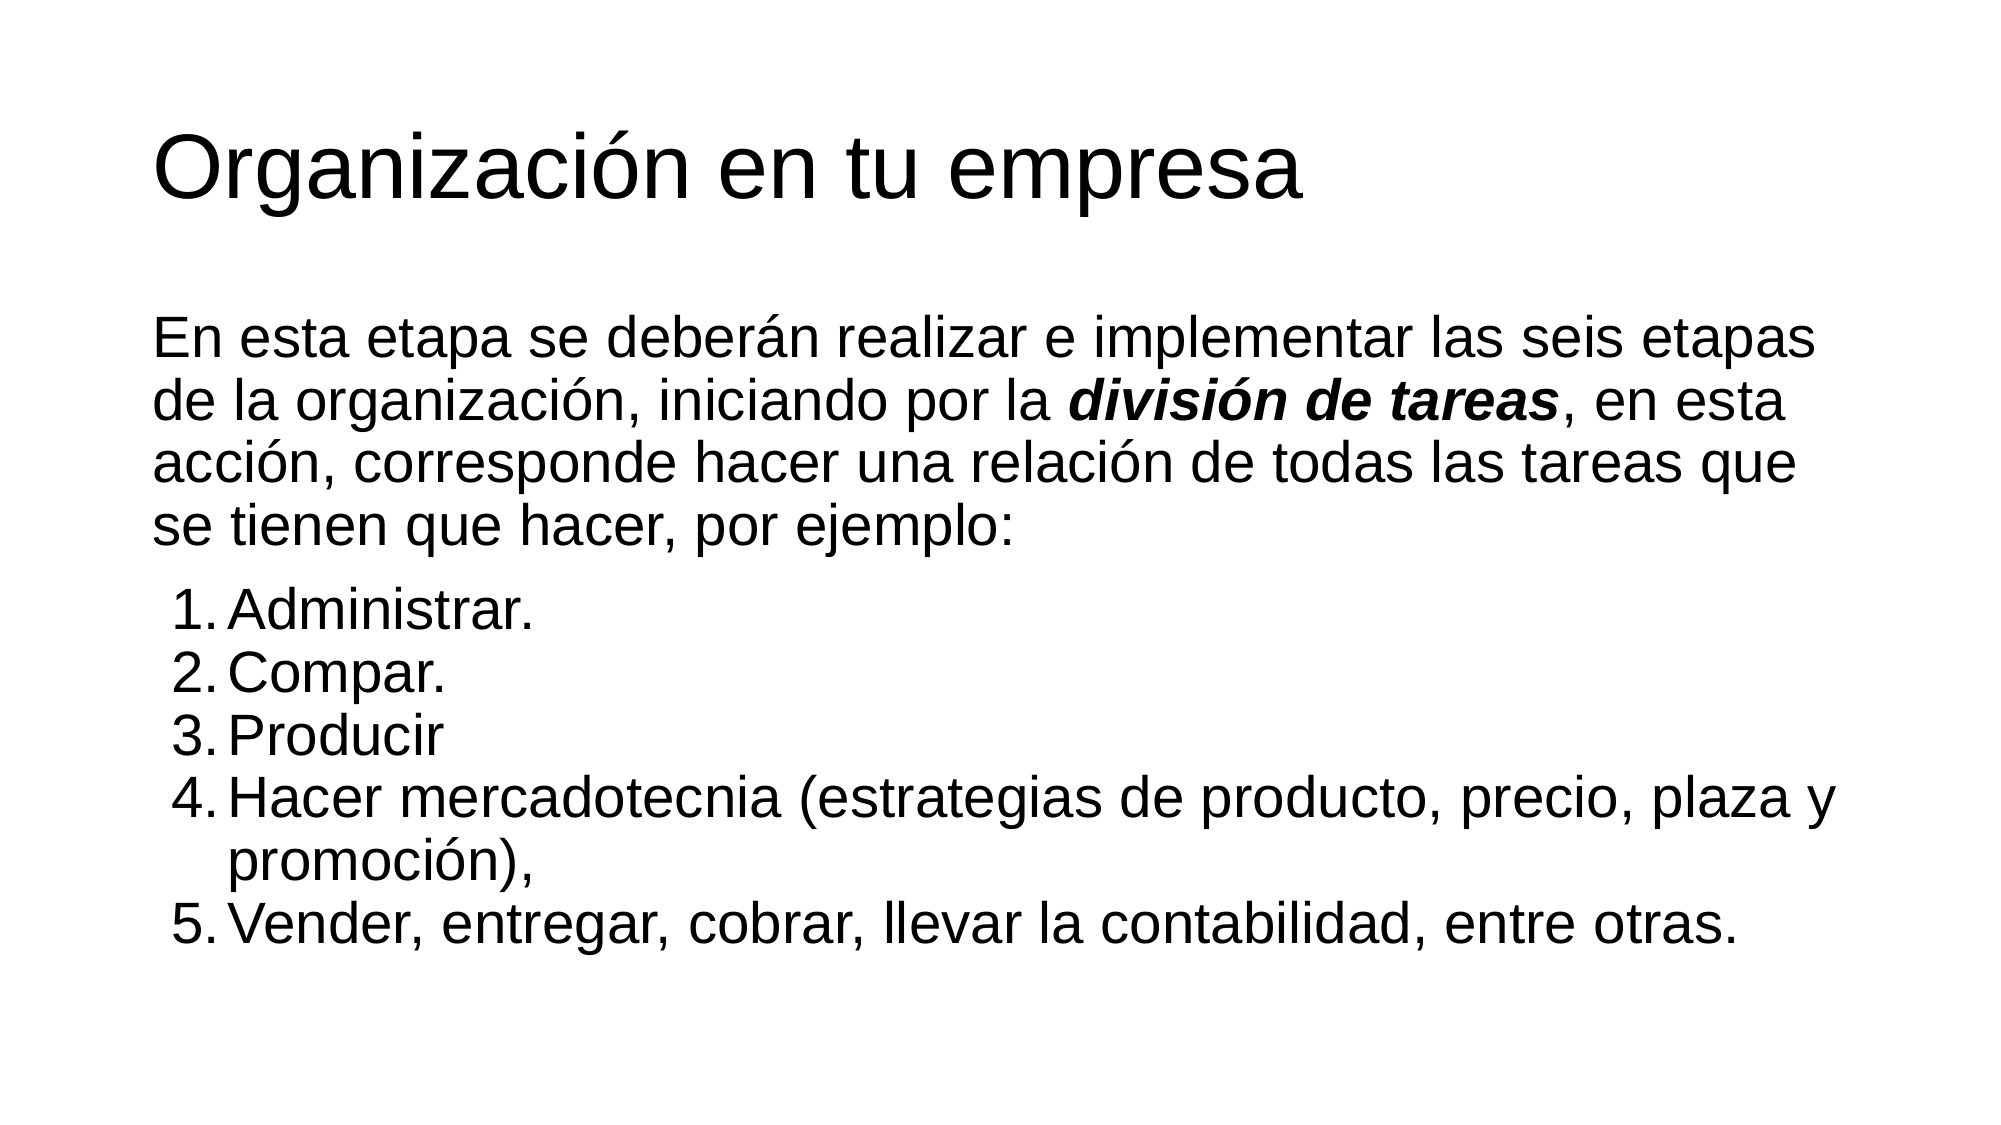

# Organización en tu empresa
En esta etapa se deberán realizar e implementar las seis etapas de la organización, iniciando por la división de tareas, en esta acción, corresponde hacer una relación de todas las tareas que se tienen que hacer, por ejemplo:
Administrar.
Compar.
Producir
Hacer mercadotecnia (estrategias de producto, precio, plaza y promoción),
Vender, entregar, cobrar, llevar la contabilidad, entre otras.